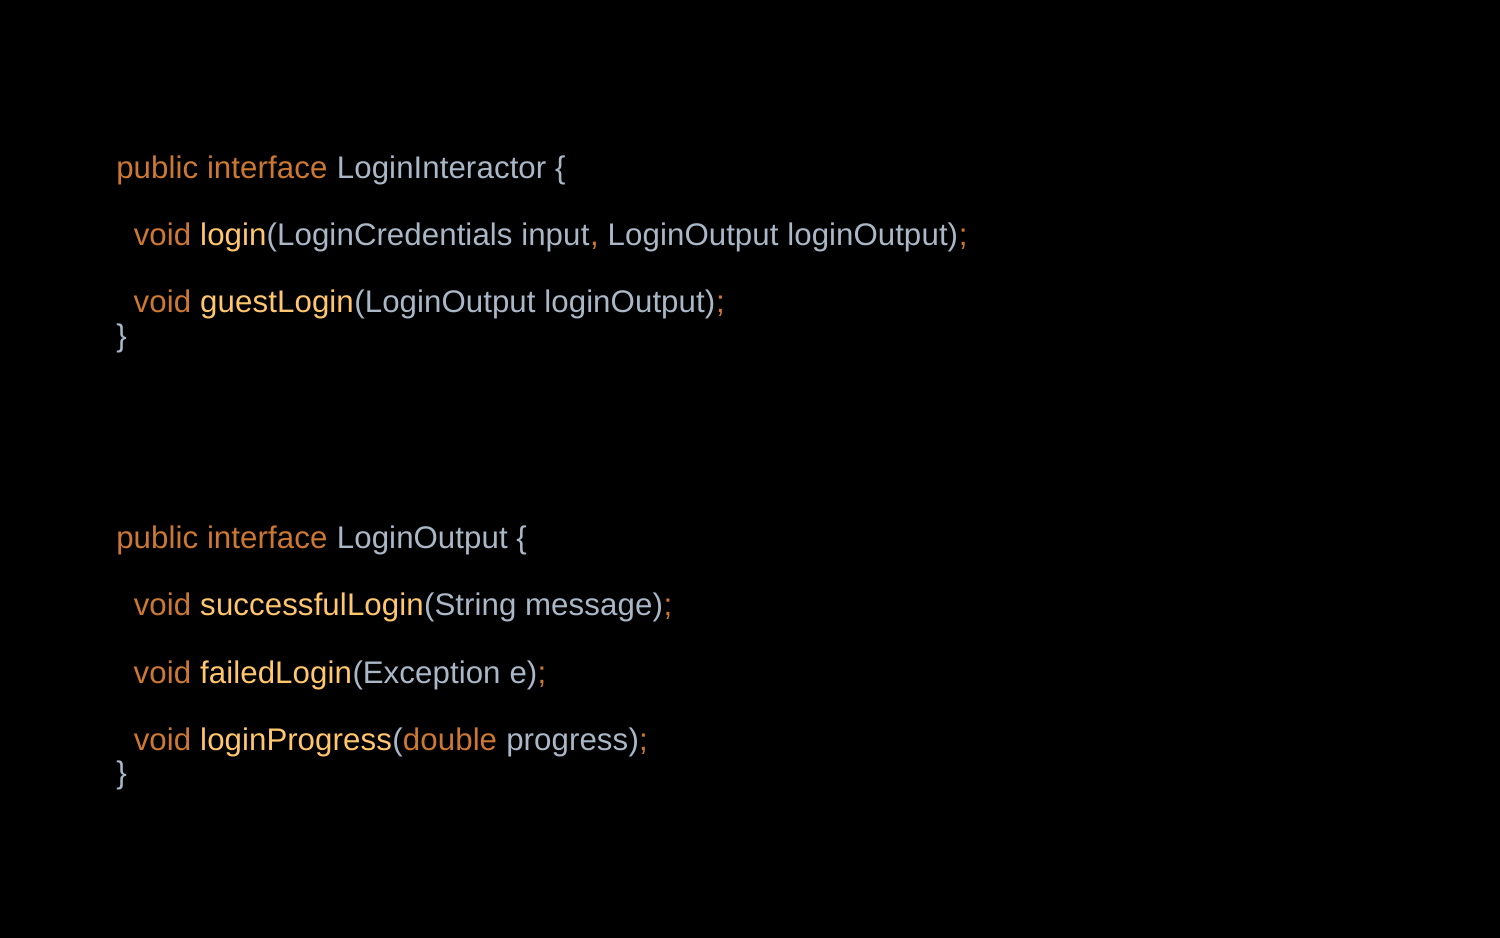

# public interface LoginInteractor { void login(LoginCredentials input, LoginOutput loginOutput); void guestLogin(LoginOutput loginOutput); } public interface LoginOutput { void successfulLogin(String message); void failedLogin(Exception e); void loginProgress(double progress); }